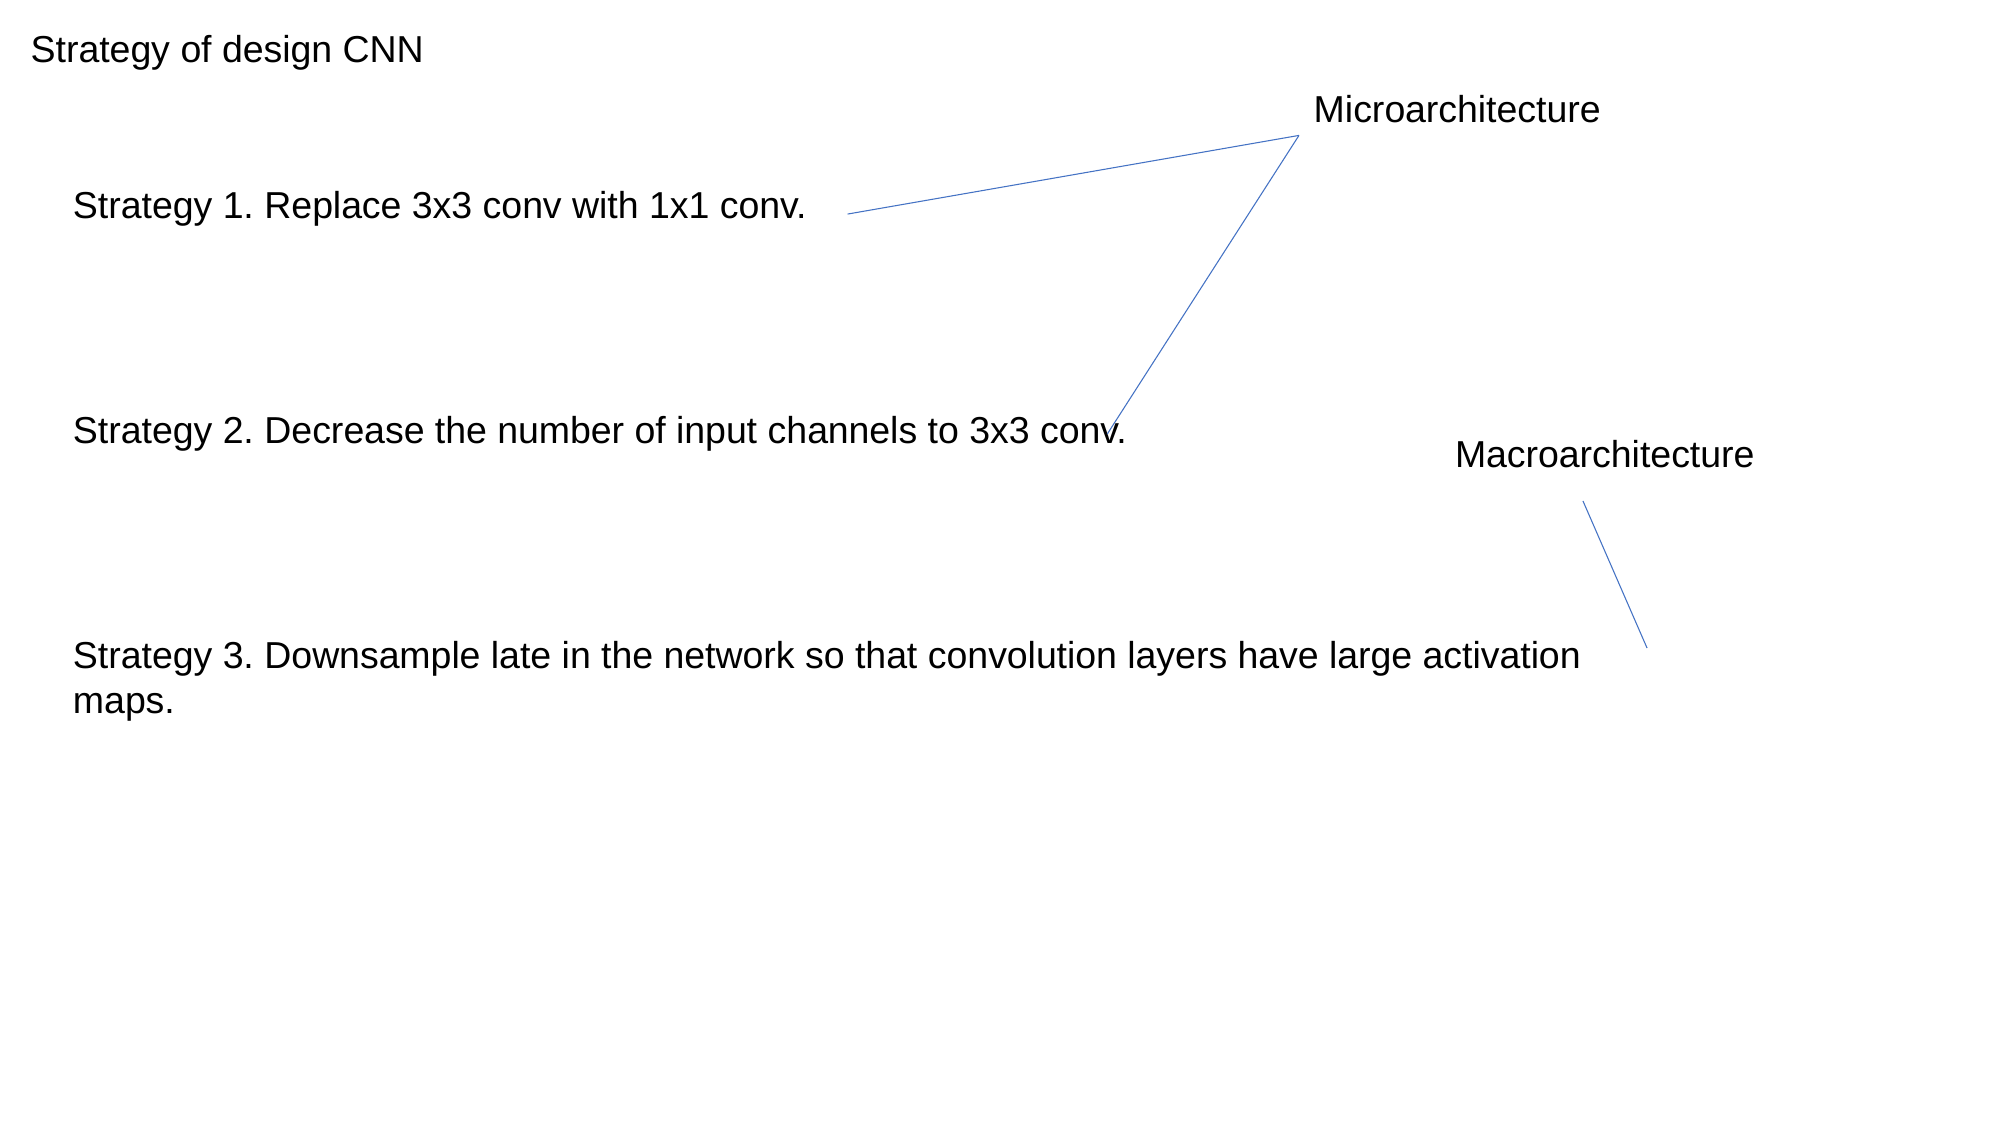

Strategy of design CNN
Microarchitecture
Strategy 1. Replace 3x3 conv with 1x1 conv.

Strategy 2. Decrease the number of input channels to 3x3 conv.

Strategy 3. Downsample late in the network so that convolution layers have large activation maps.
Macroarchitecture